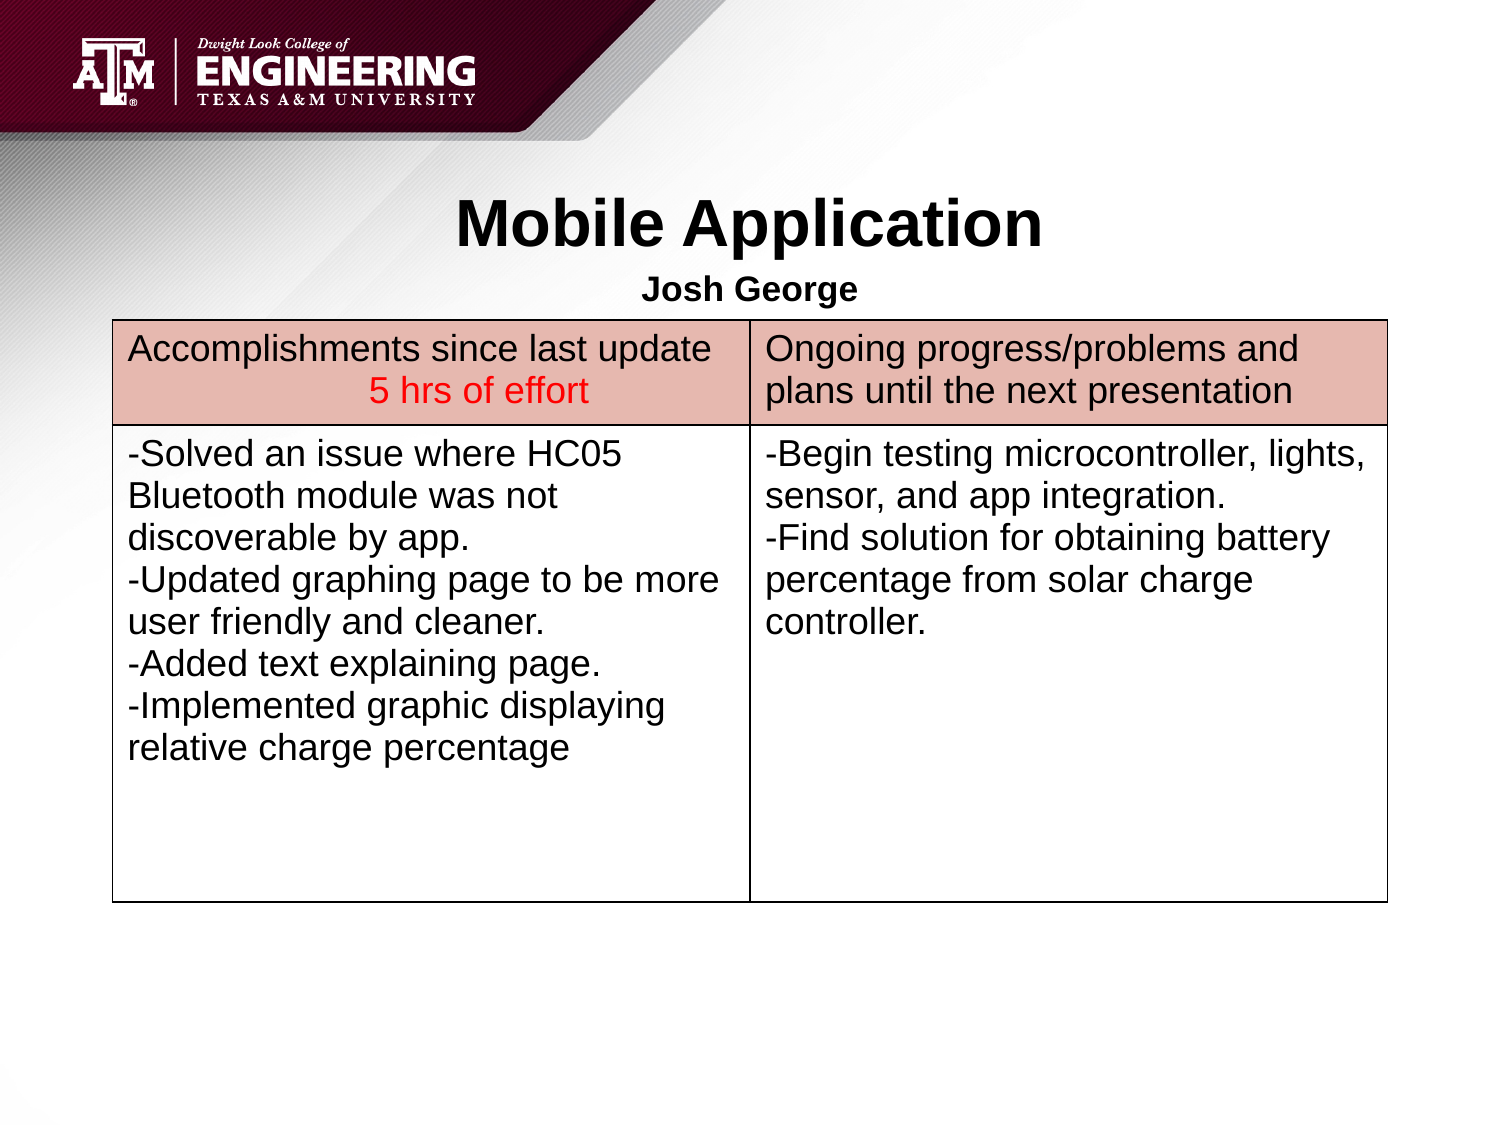

# Mobile Application
Josh George
| Accomplishments since last update                         5 hrs of effort | Ongoing progress/problems and plans until the next presentation |
| --- | --- |
| -Solved an issue where HC05 Bluetooth module was not discoverable by app. -Updated graphing page to be more user friendly and cleaner. -Added text explaining page. -Implemented graphic displaying relative charge percentage | -Begin testing microcontroller, lights, sensor, and app integration. -Find solution for obtaining battery percentage from solar charge controller. |